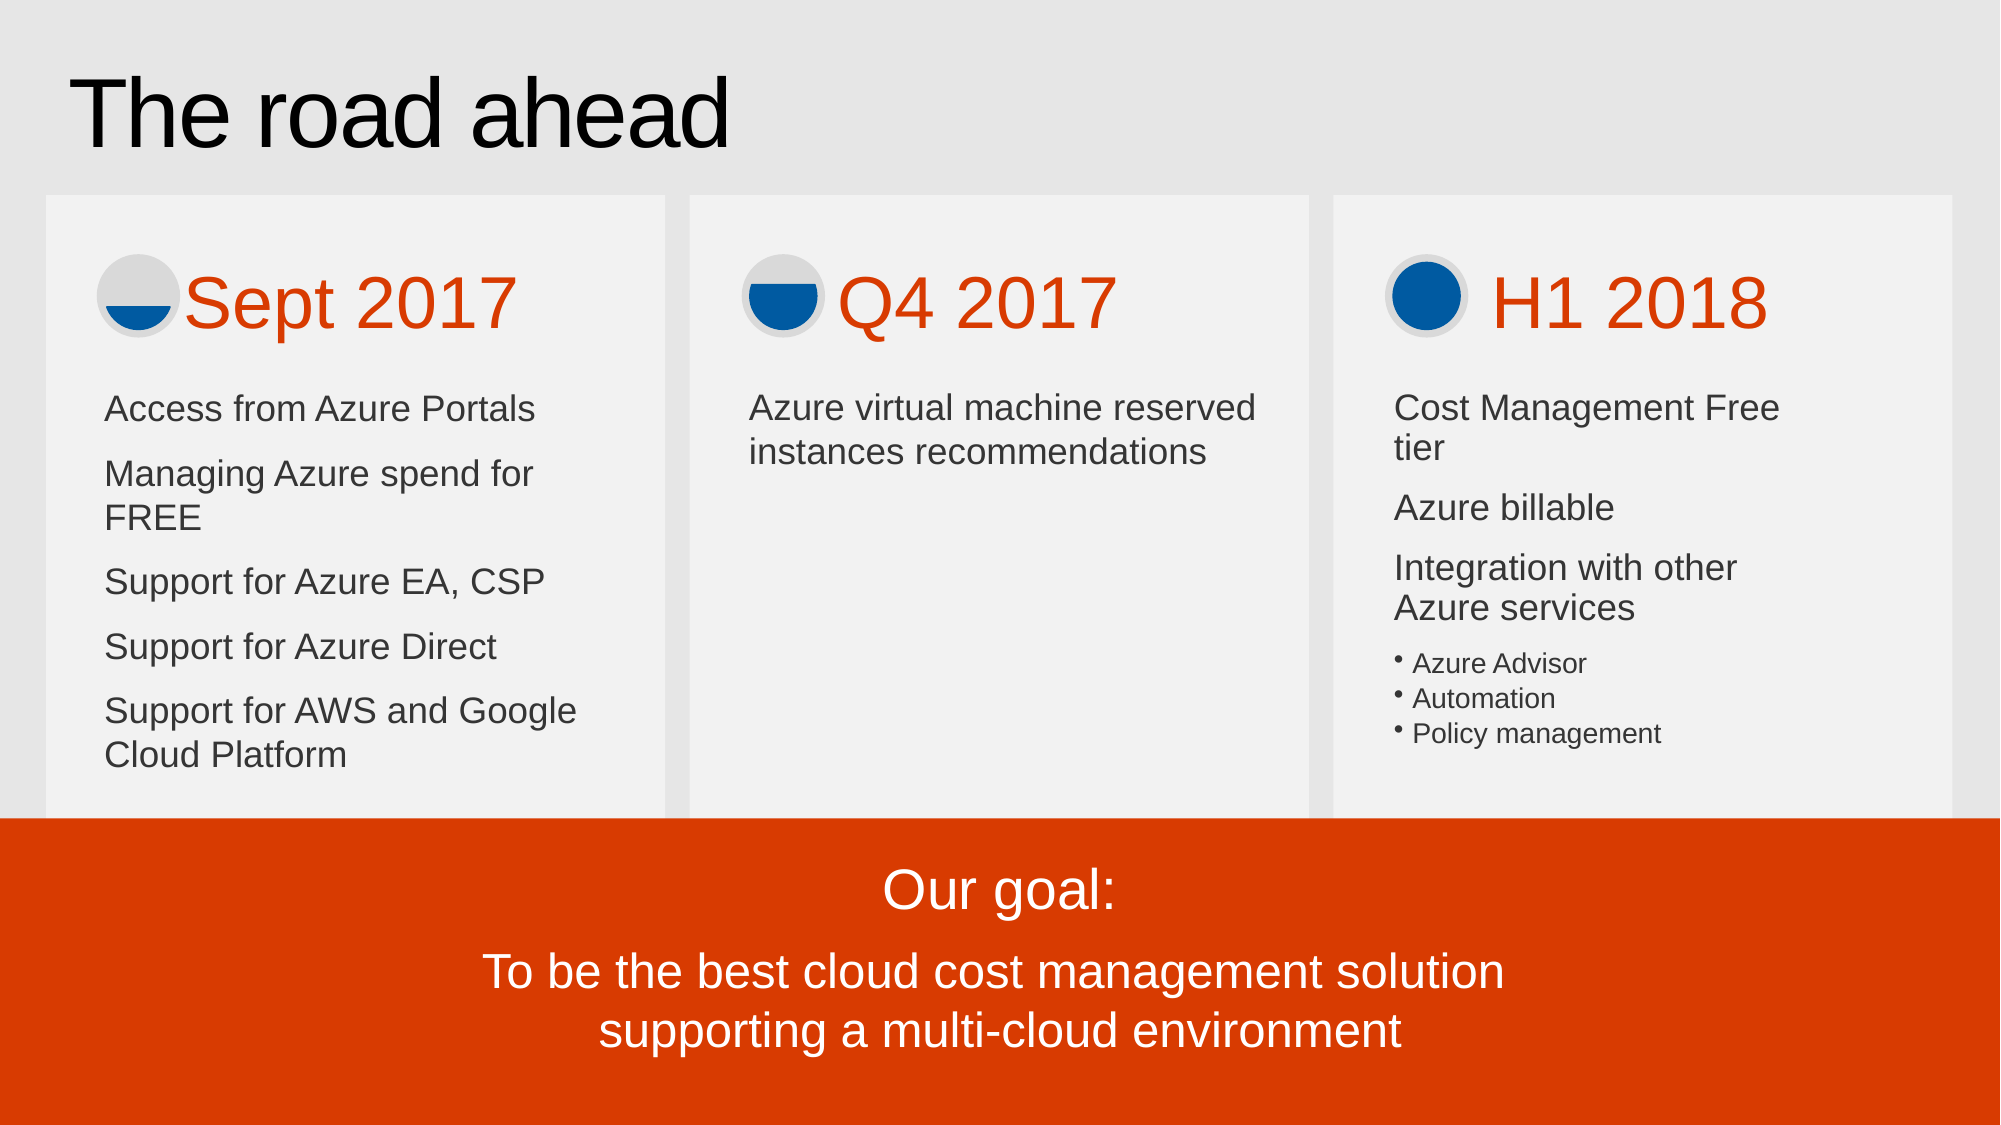

# The road ahead

Sept 2017

Access from Azure Portals
Managing Azure spend for FREE
Support for Azure EA, CSP
Support for Azure Direct
Support for AWS and Google Cloud Platform

Q4 2017

Azure virtual machine reserved instances recommendations

H1 2018

Cost Management Free tier
Azure billable
Integration with other Azure services
Azure Advisor
Automation
Policy management

Our goal:
To be the best cloud cost management solution
supporting a multi-cloud environment
Our goal:
To be the best cloud cost management solution
supporting a multi-cloud environment